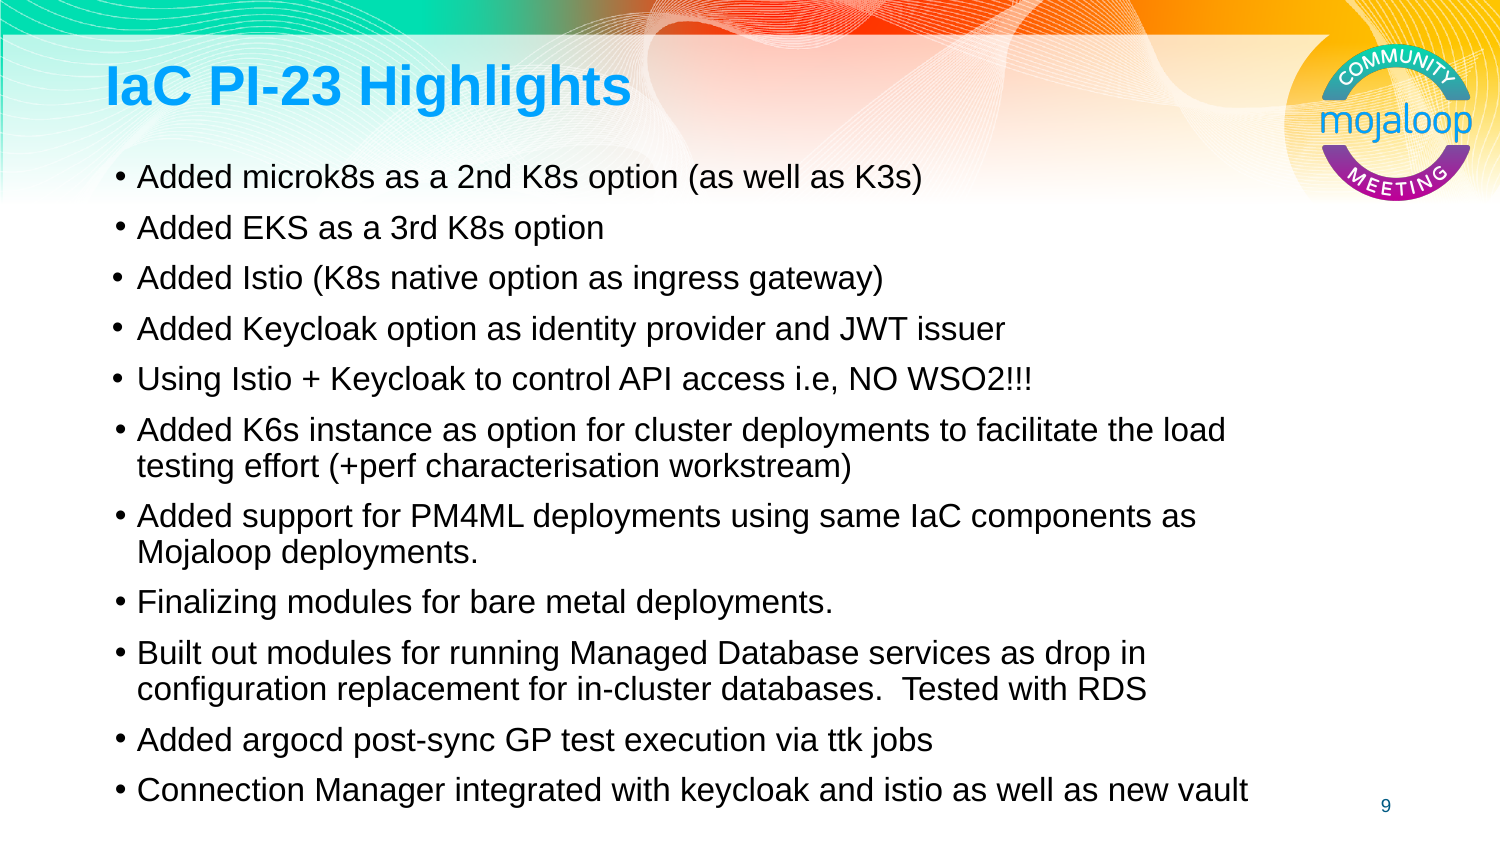

# IaC PI-23 Highlights
Added microk8s as a 2nd K8s option (as well as K3s)
Added EKS as a 3rd K8s option
Added Istio (K8s native option as ingress gateway)
Added Keycloak option as identity provider and JWT issuer
Using Istio + Keycloak to control API access i.e, NO WSO2!!!
Added K6s instance as option for cluster deployments to facilitate the load testing effort (+perf characterisation workstream)
Added support for PM4ML deployments using same IaC components as Mojaloop deployments.
Finalizing modules for bare metal deployments.
Built out modules for running Managed Database services as drop in configuration replacement for in-cluster databases.  Tested with RDS
Added argocd post-sync GP test execution via ttk jobs
Connection Manager integrated with keycloak and istio as well as new vault
9